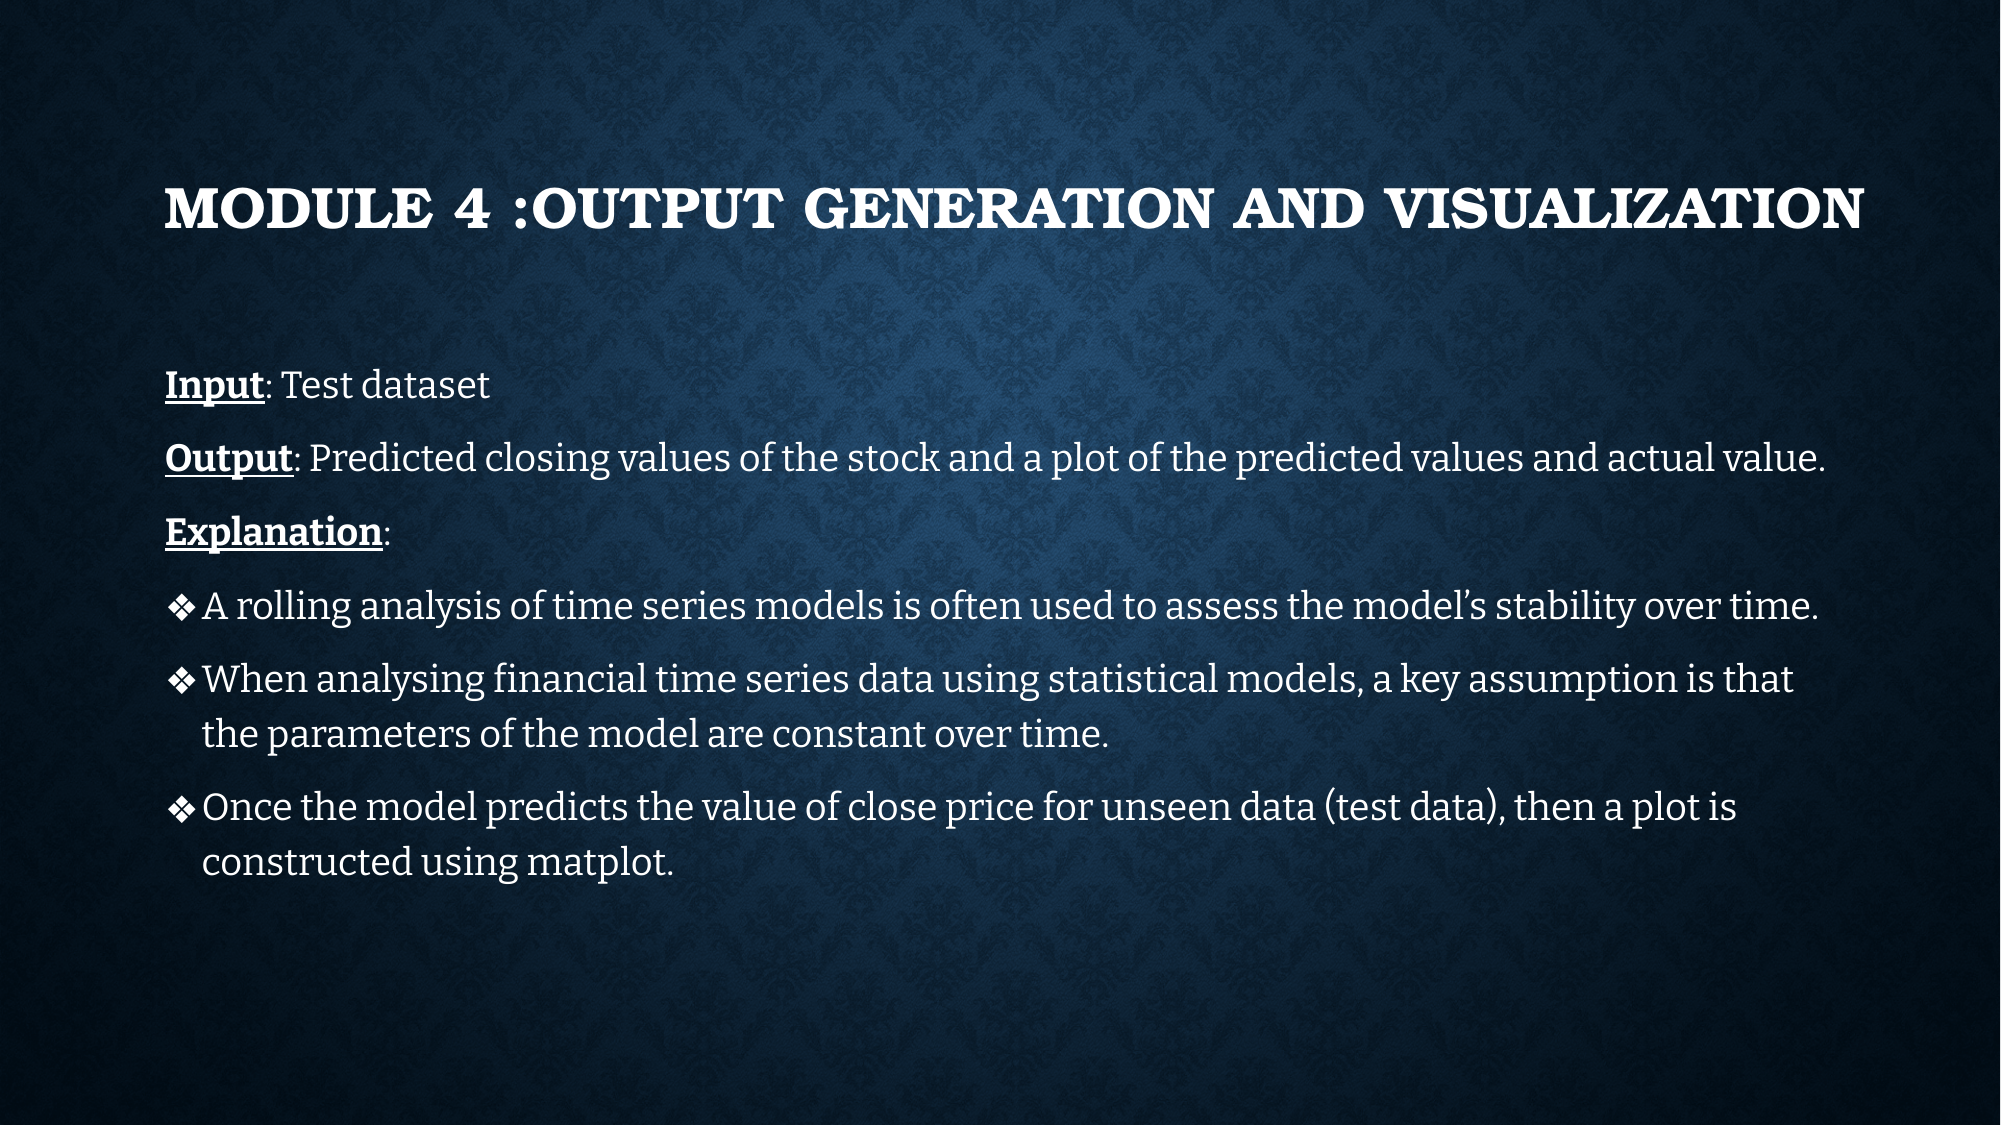

# MODULE 4 :OUTPUT GENERATION AND VISUALIZATION
Input: Test dataset
Output: Predicted closing values of the stock and a plot of the predicted values and actual value.
Explanation:
A rolling analysis of time series models is often used to assess the model’s stability over time.
When analysing financial time series data using statistical models, a key assumption is that the parameters of the model are constant over time.
Once the model predicts the value of close price for unseen data (test data), then a plot is constructed using matplot.